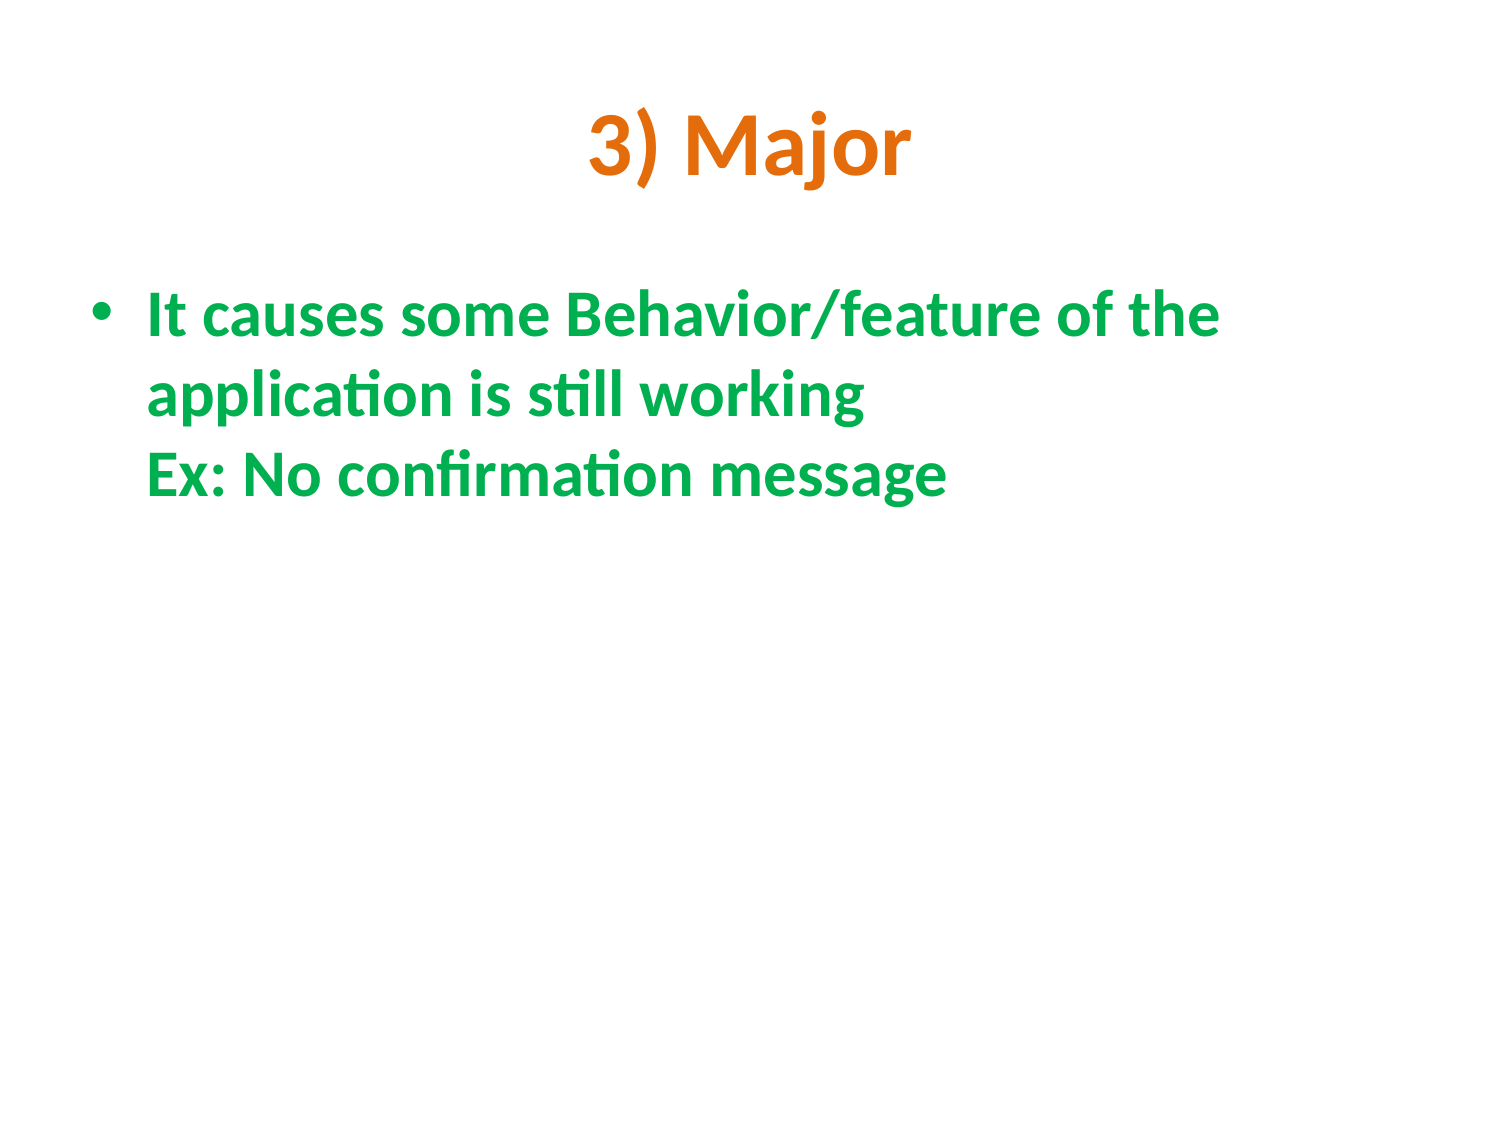

# 3) Major
It causes some Behavior/feature of the application is still working
Ex: No confirmation message